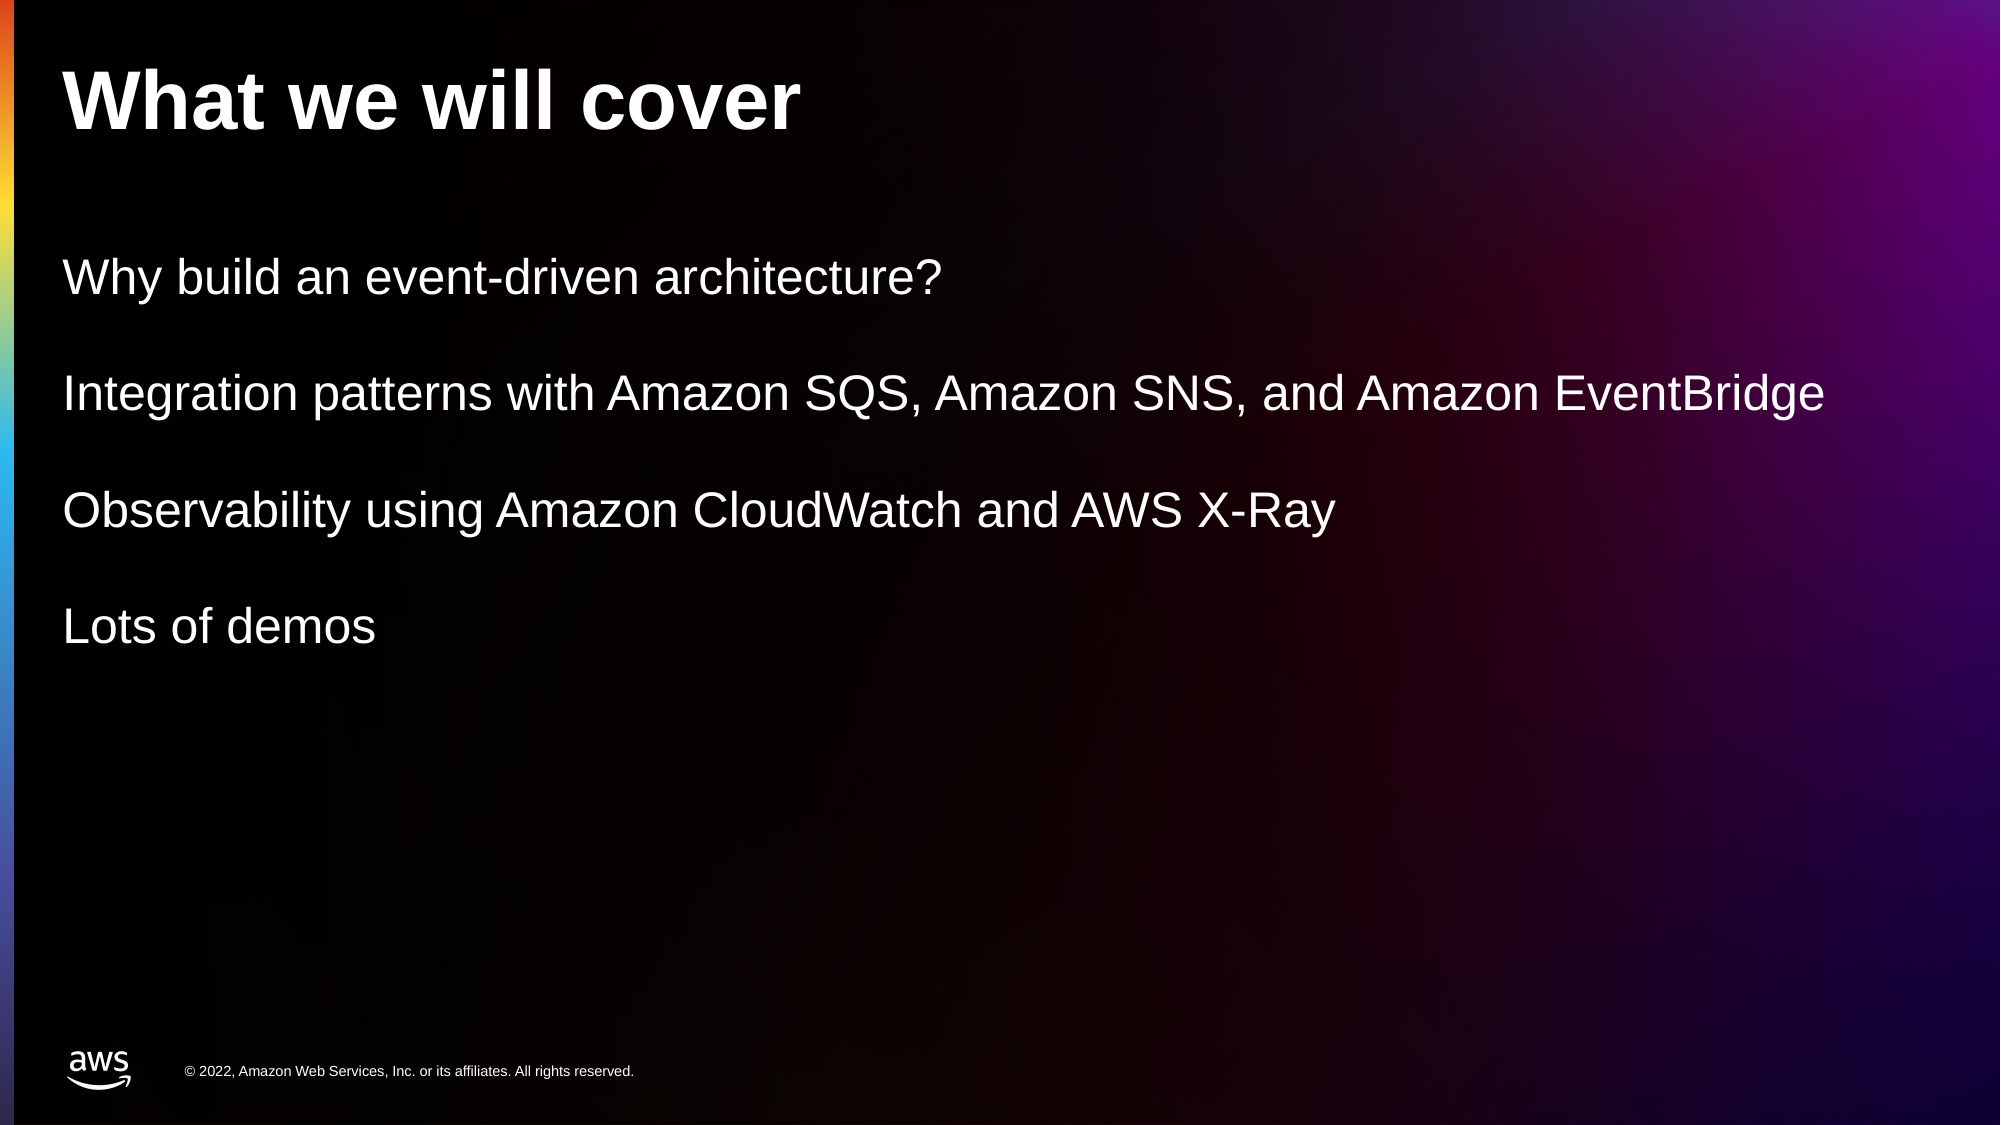

# What we will cover
Why build an event-driven architecture?
Integration patterns with Amazon SQS, Amazon SNS, and Amazon EventBridge
Observability using Amazon CloudWatch and AWS X-Ray
Lots of demos